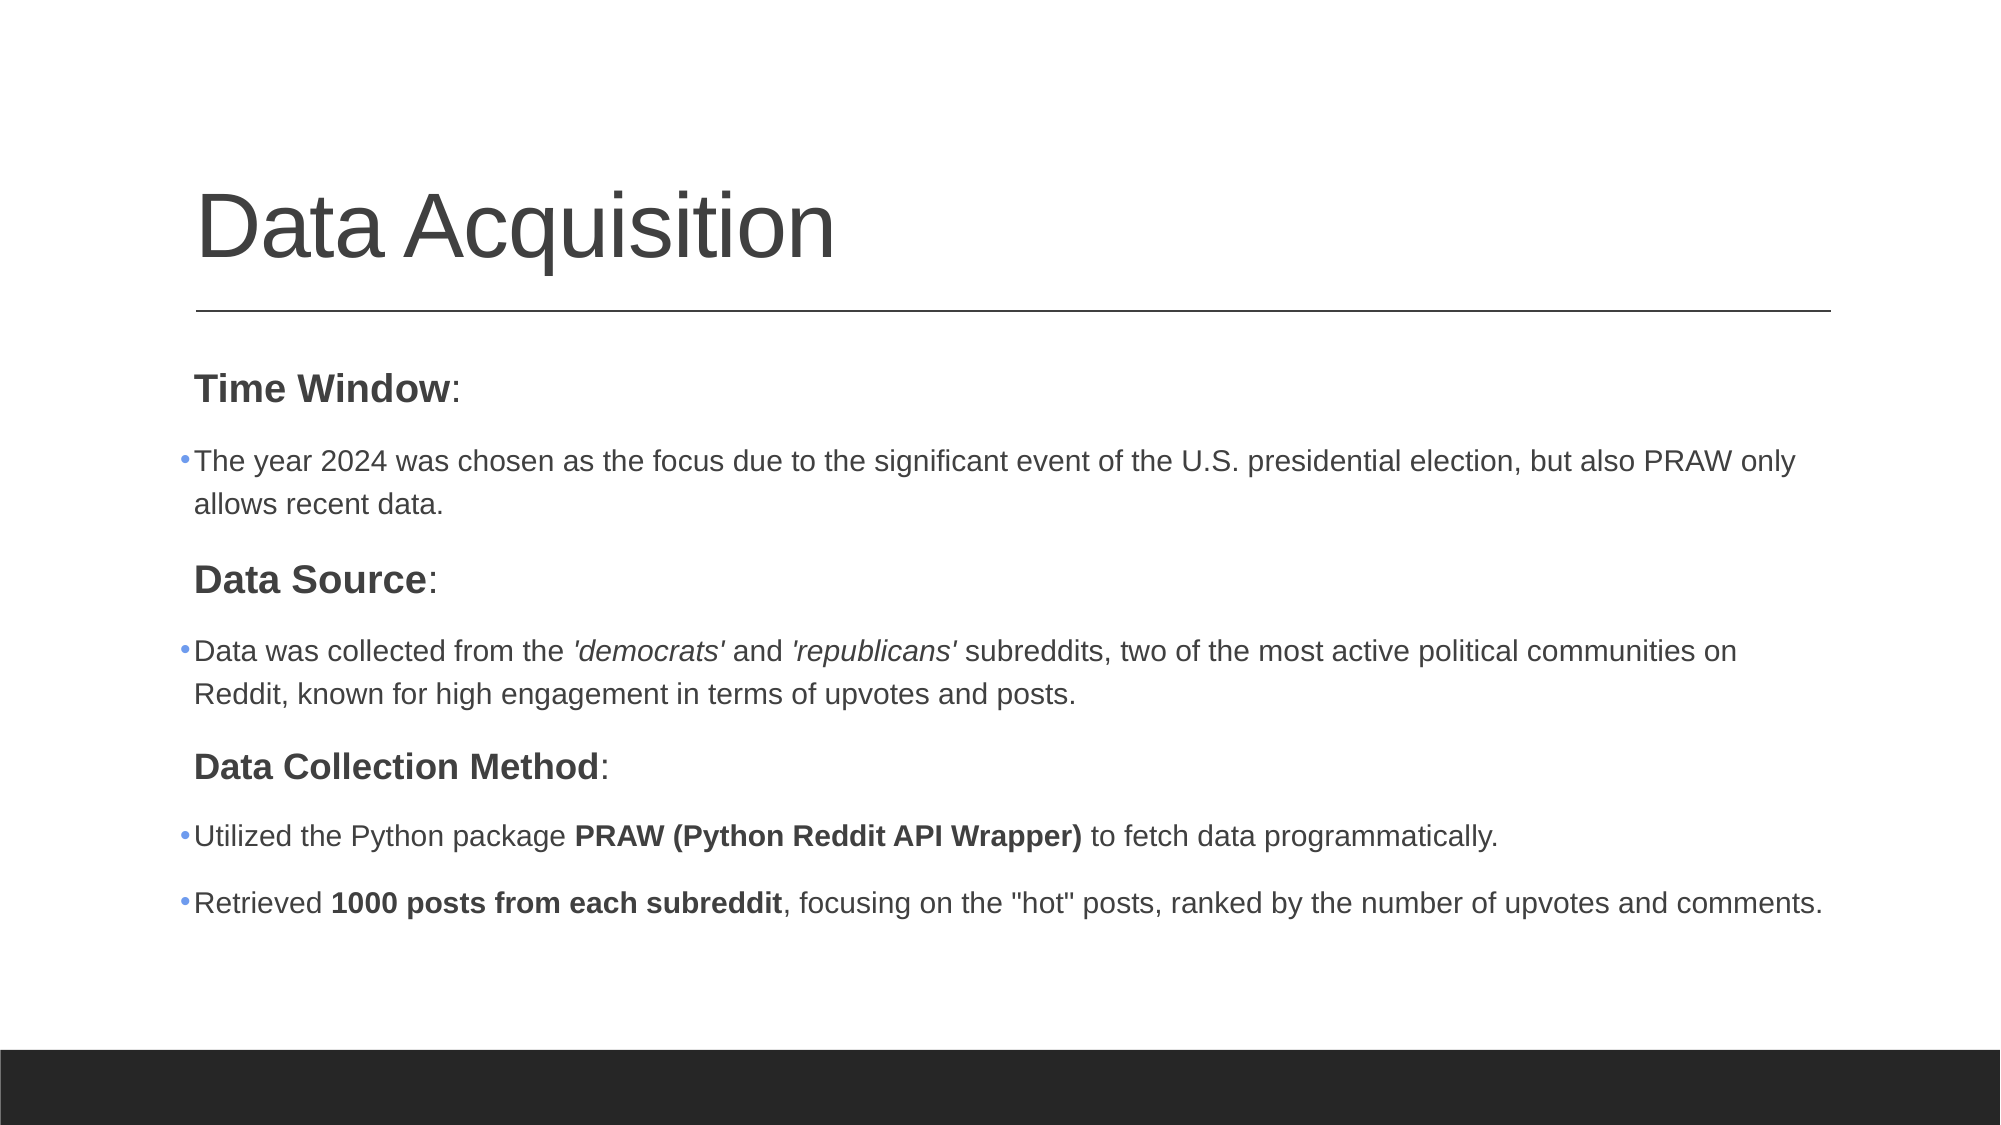

# Data Acquisition
Time Window:
The year 2024 was chosen as the focus due to the significant event of the U.S. presidential election, but also PRAW only allows recent data.
Data Source:
Data was collected from the 'democrats' and 'republicans' subreddits, two of the most active political communities on Reddit, known for high engagement in terms of upvotes and posts.
Data Collection Method:
Utilized the Python package PRAW (Python Reddit API Wrapper) to fetch data programmatically.
Retrieved 1000 posts from each subreddit, focusing on the "hot" posts, ranked by the number of upvotes and comments.